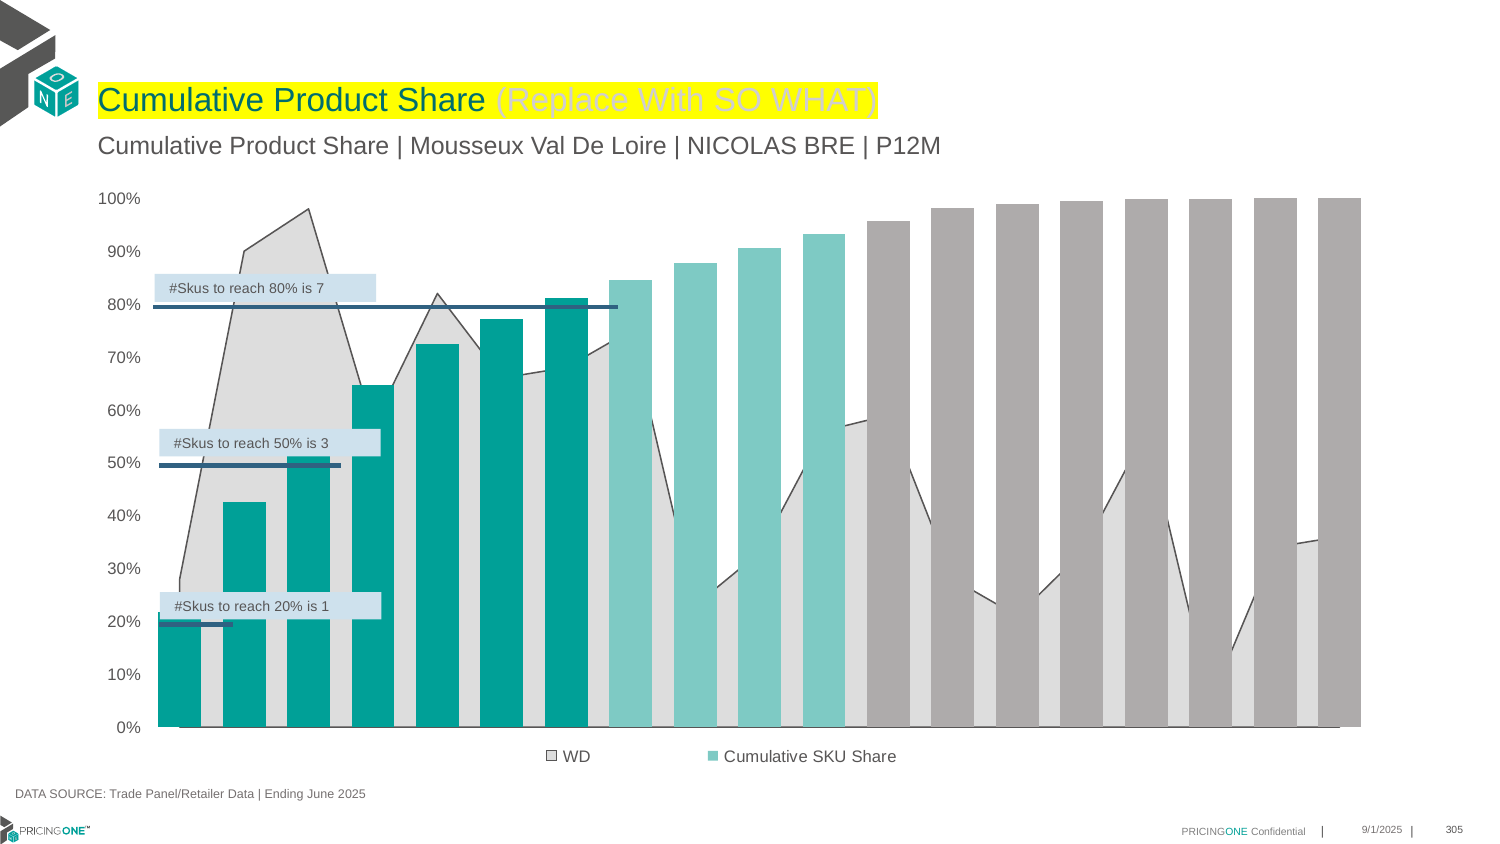

# Cumulative Product Share (Replace With SO WHAT)
Cumulative Product Share | Mousseux Val De Loire | NICOLAS BRE | P12M

### Chart

| Category | WD | Cumulative SKU Share |
|---|---|---|
| All Others | 0.28 | 0.21758990117099908 |
| All Others | 0.9 | 0.42527613985549373 |
| Bouvet-Ladu | 0.98 | 0.5453658334025413 |
| All Others | 0.57 | 0.6461672618553276 |
| Chateau Mon | 0.82 | 0.7248567394734656 |
| All Others | 0.66 | 0.7709284943111037 |
| All Others | 0.68 | 0.8111867785067685 |
| De Chanceny | 0.75 | 0.8448633834399135 |
| All Others | 0.23 | 0.8774603438252636 |
| All Others | 0.33 | 0.9066937961963292 |
| All Others | 0.56 | 0.9318785815131633 |
| All Others | 0.59 | 0.9566896437172991 |
| All Others | 0.28 | 0.9807117349057386 |
| All Others | 0.21 | 0.9899302383522962 |
| Bouvet-Ladu | 0.33 | 0.9950585499543226 |
| All Others | 0.56 | 0.9981729092268083 |
| Bouvet-Ladu | 0.05 | 0.9992525537746034 |
| All Others | 0.34 | 0.9998131384436508 |
| All Others | 0.36 | 1.0 |
#Skus to reach 80% is 7
#Skus to reach 50% is 3
#Skus to reach 20% is 1
DATA SOURCE: Trade Panel/Retailer Data | Ending June 2025

9/1/2025
305